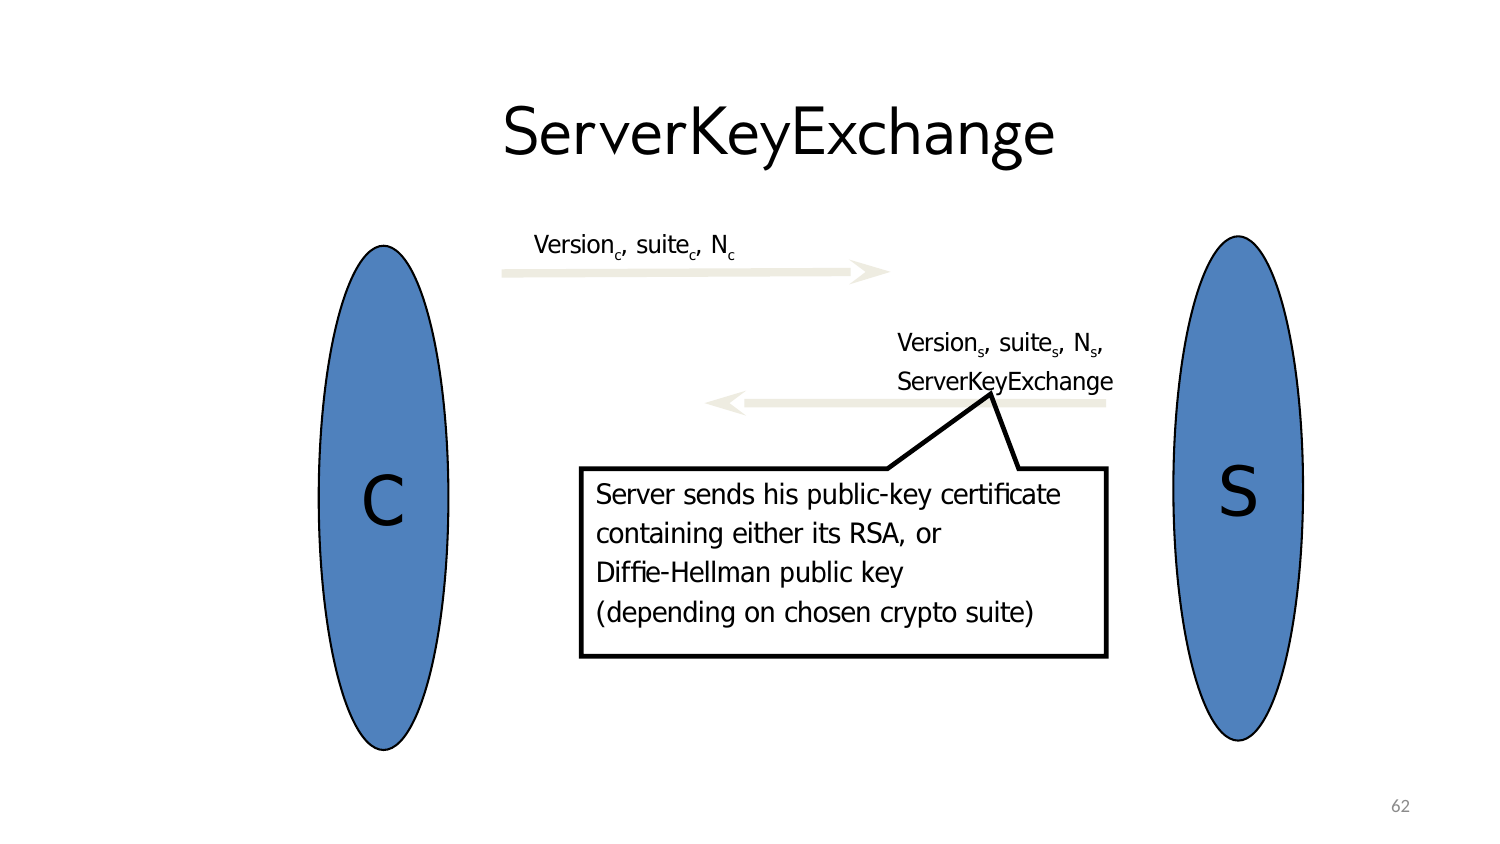

# ServerKeyExchange
Versionc, suitec, Nc
S
C

Versions, suites, Ns,
ServerKeyExchange

Server sends his public-key certificate
containing either its RSA, or
Diffie-Hellman public key
(depending on chosen crypto suite)
62